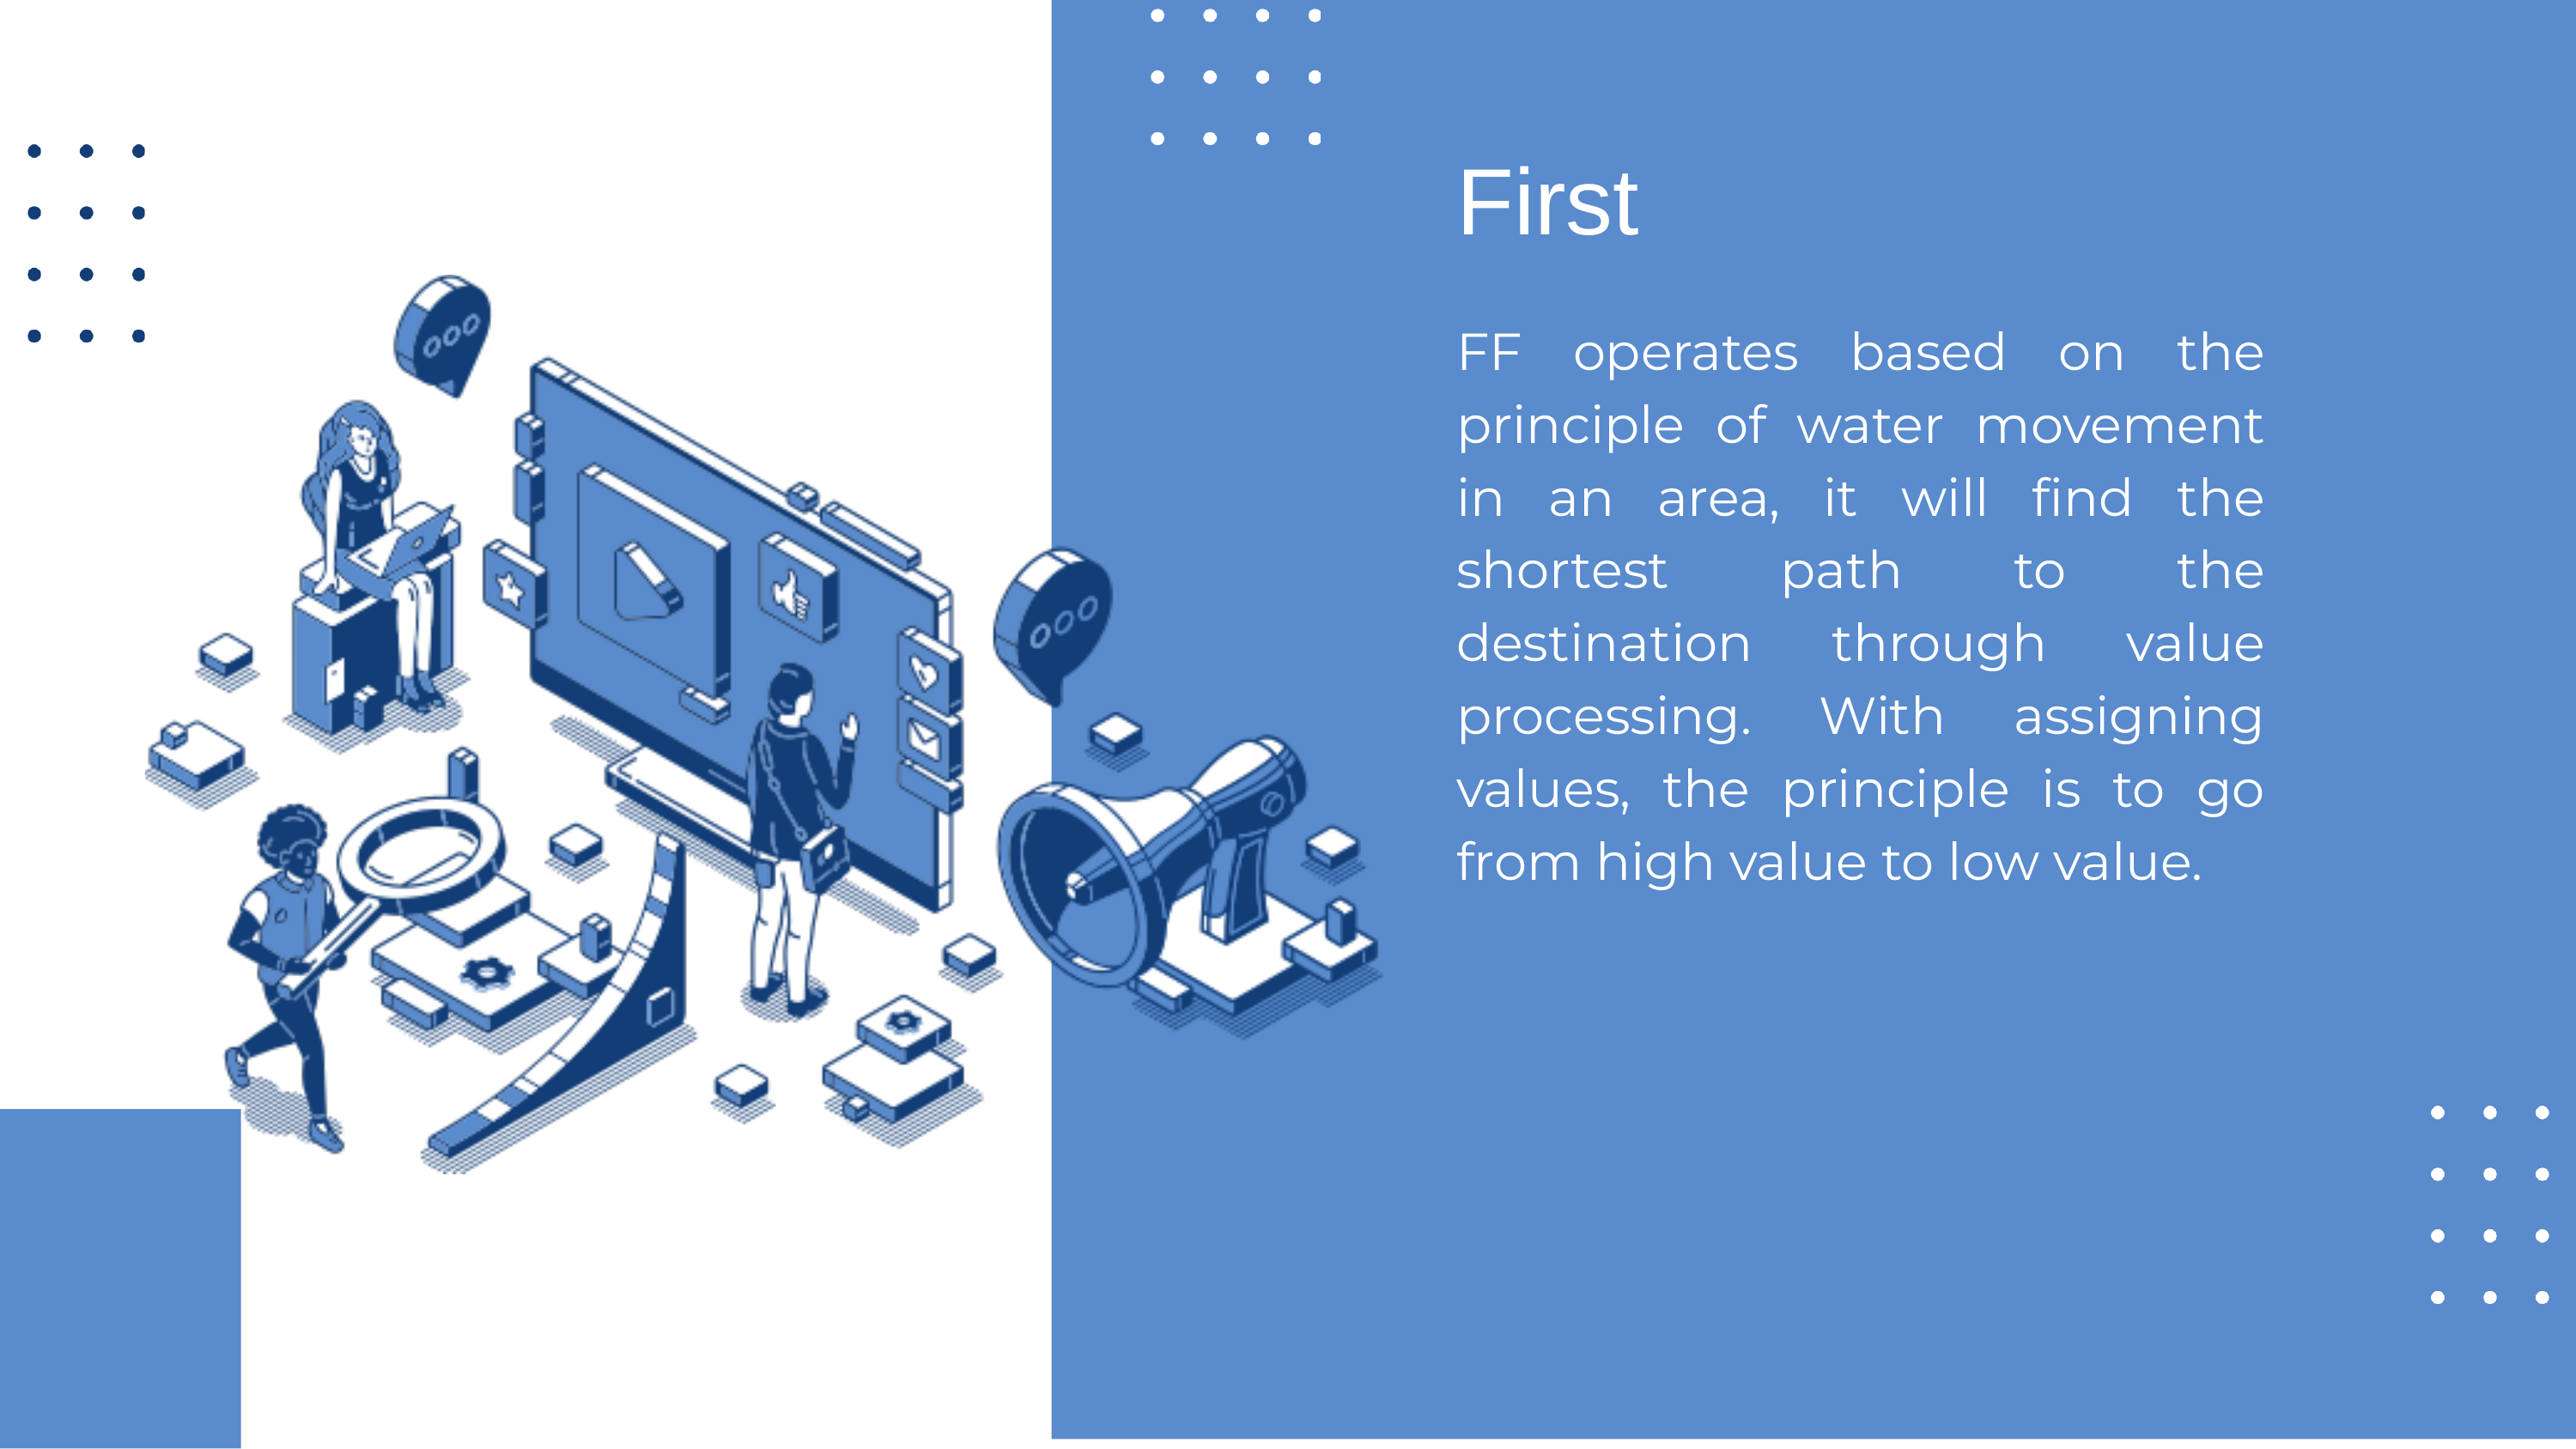

First

FF operates based on the principle of water movement in an area, it will find the shortest path to the destination through value processing. With assigning values, the principle is to go from high value to low value.